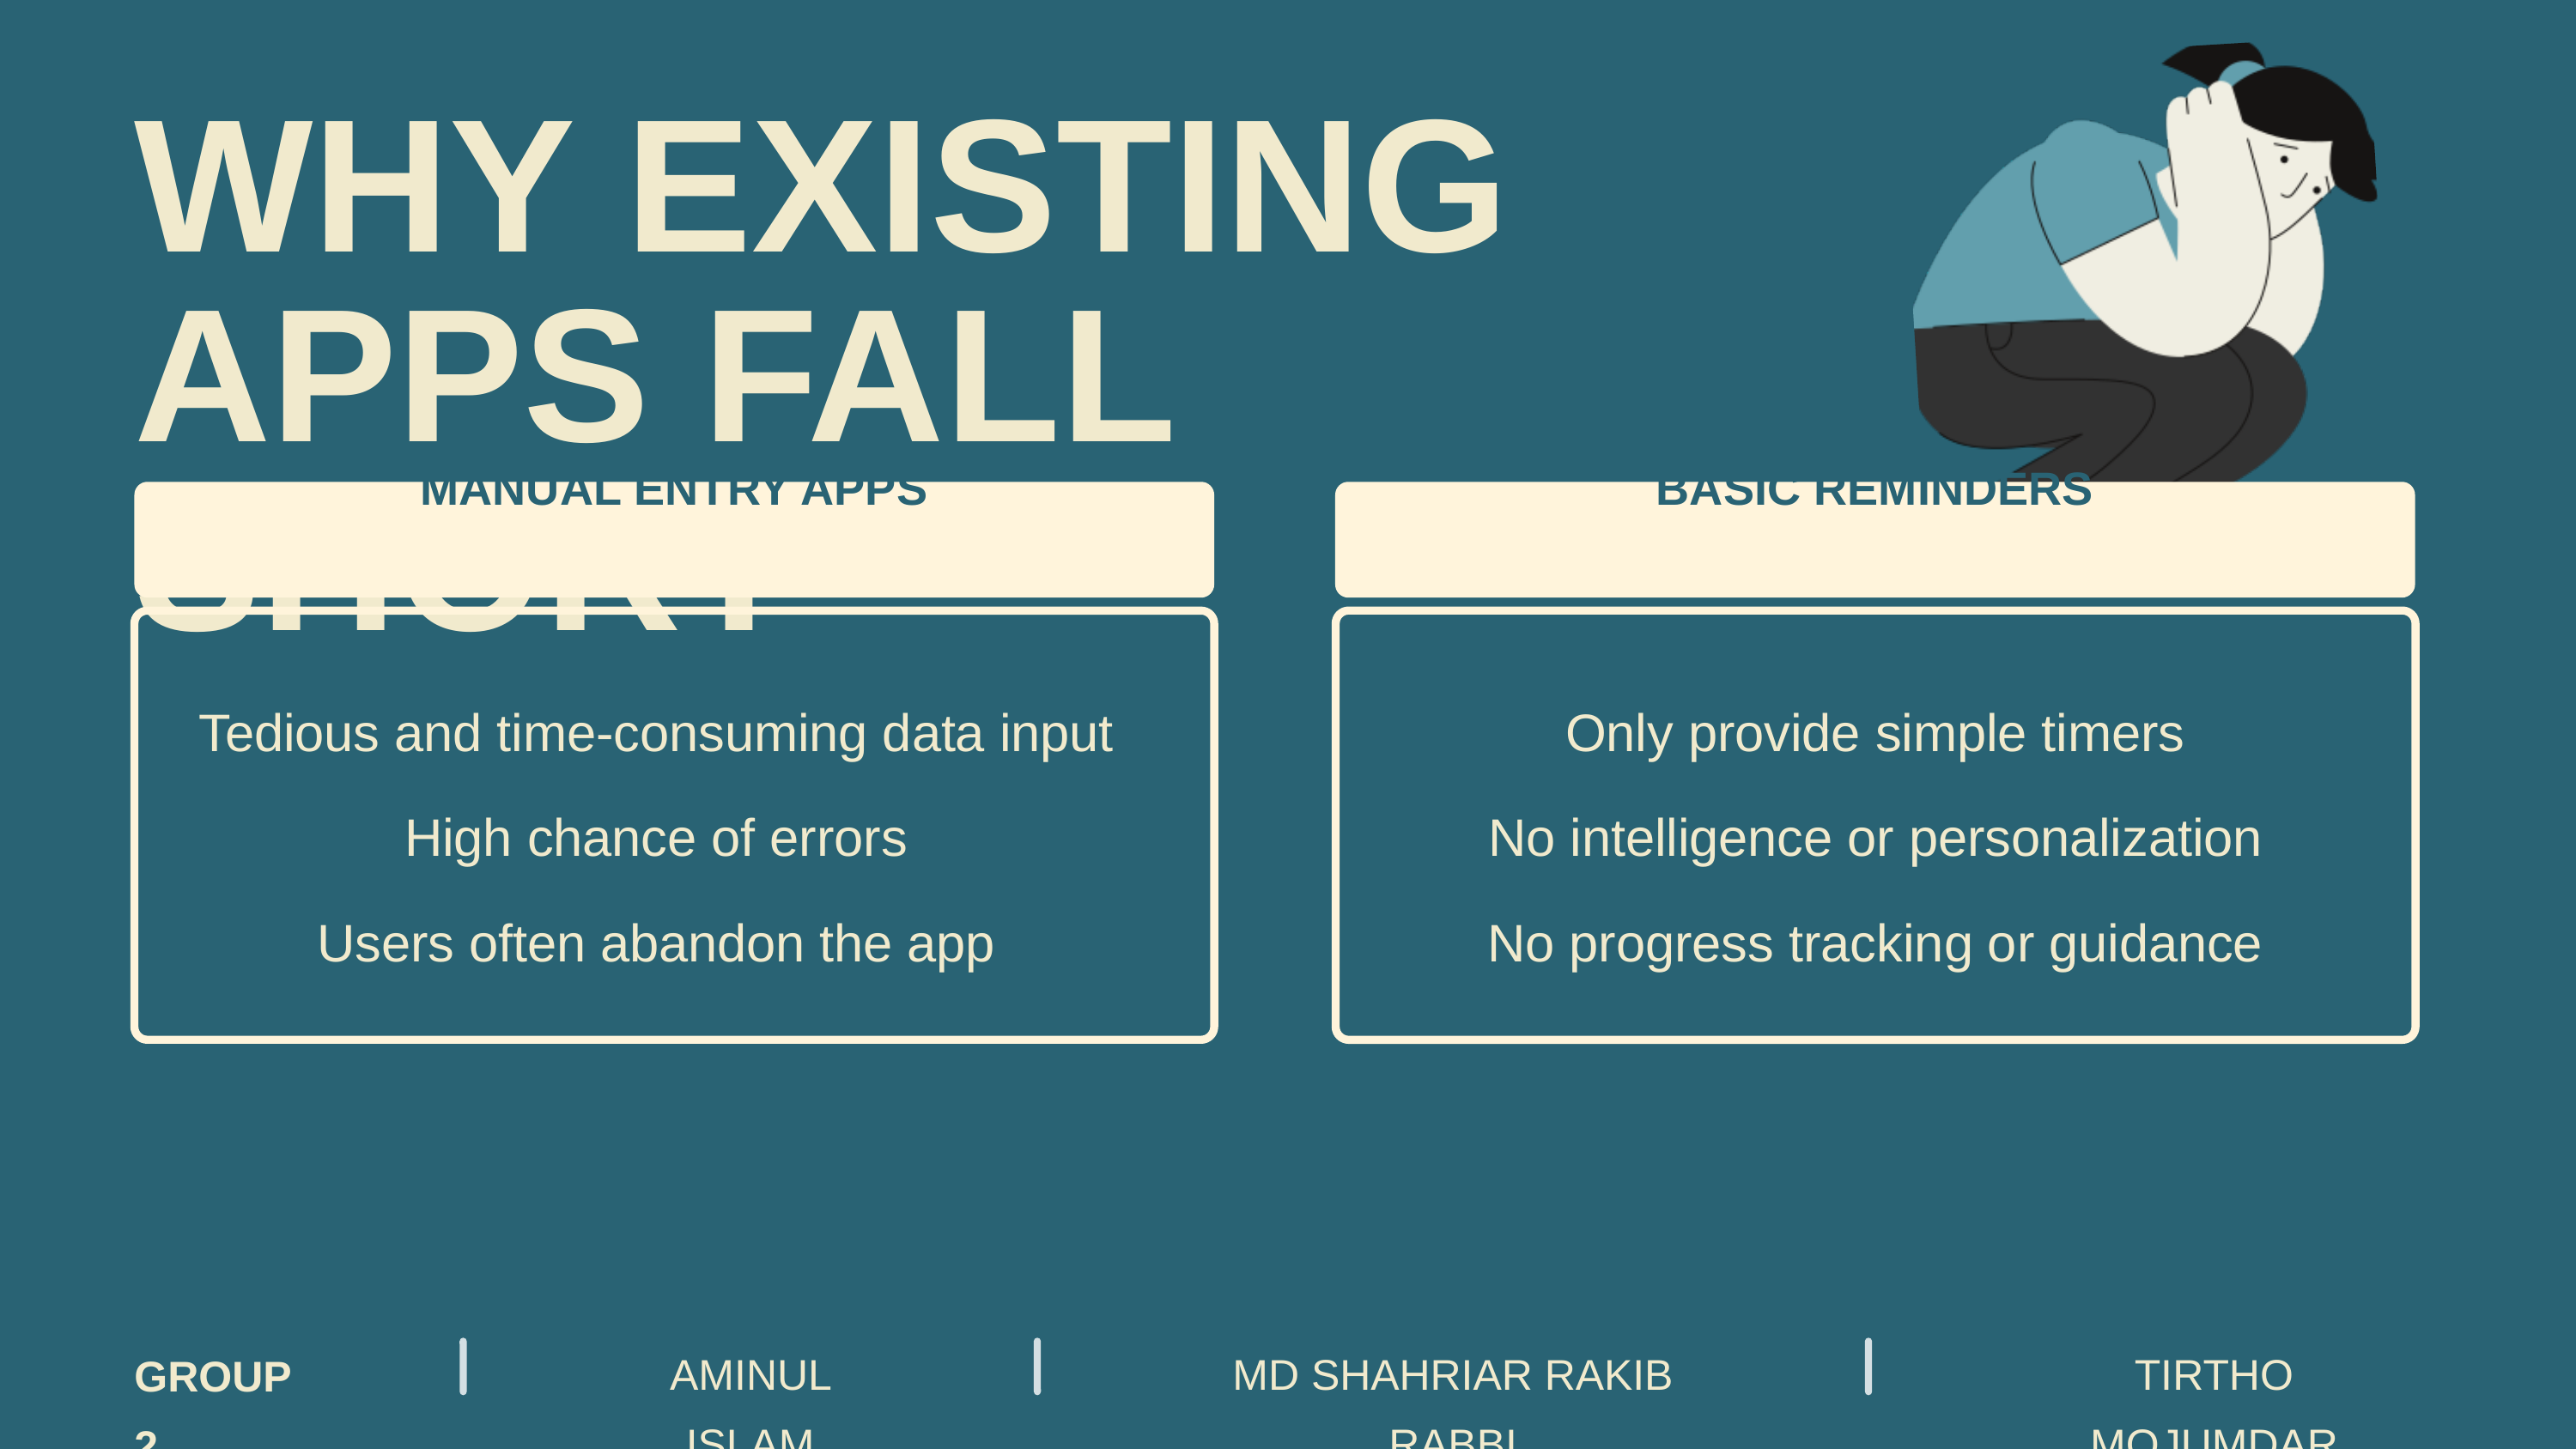

WHY EXISTING APPS FALL SHORT

MANUAL ENTRY APPS

BASIC REMINDERS

Tedious and time-consuming data input
High chance of errors
Users often abandon the app
Only provide simple timers
No intelligence or personalization
No progress tracking or guidance
What’s Missing? intelligent & intuitive assistance, user-friendliness

AMINUL ISLAM
MD SHAHRIAR RAKIB RABBI
TIRTHO MOJUMDAR
GROUP 2